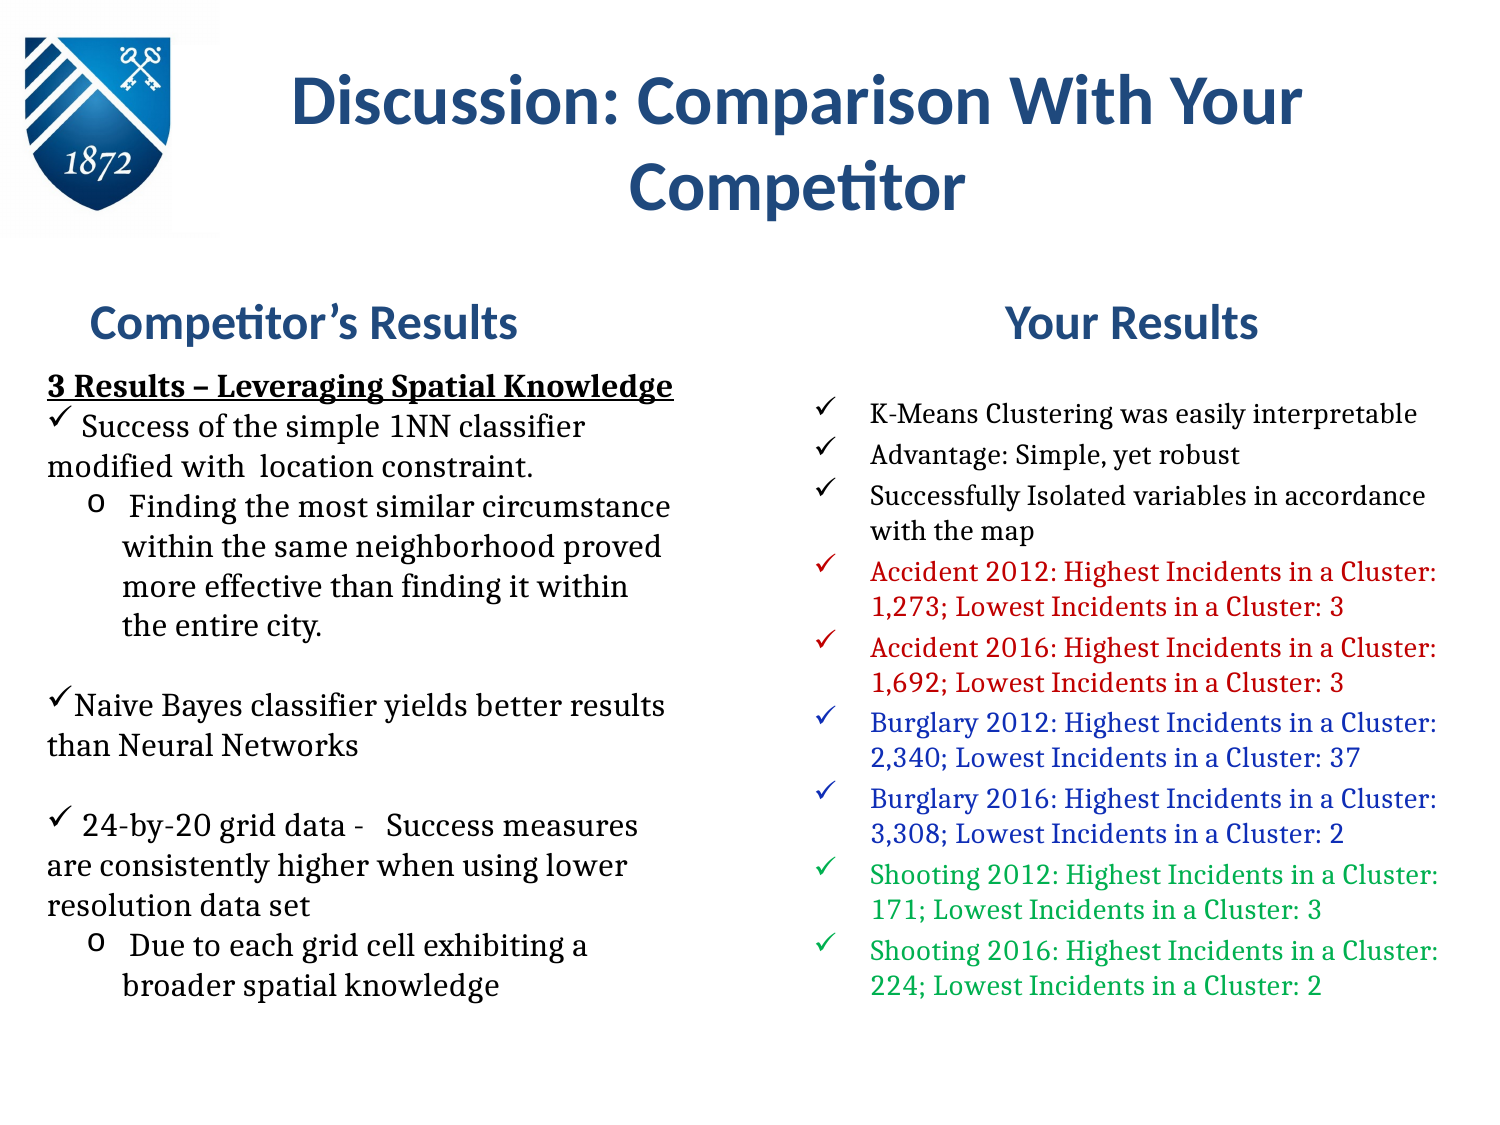

# Discussion: Comparison With Your Competitor
Competitor’s Results
Your Results
3 Results – Leveraging Spatial Knowledge
 Success of the simple 1NN classifier modified with  location constraint.
 Finding the most similar circumstance within the same neighborhood proved more effective than finding it within the entire city.

Naive Bayes classifier yields better results than Neural Networks

 24-by-20 grid data -   Success measures are consistently higher when using lower resolution data set
 Due to each grid cell exhibiting a broader spatial knowledge
K-Means Clustering was easily interpretable
Advantage: Simple, yet robust
Successfully Isolated variables in accordance with the map
Accident 2012: Highest Incidents in a Cluster: 1,273; Lowest Incidents in a Cluster: 3
Accident 2016: Highest Incidents in a Cluster: 1,692; Lowest Incidents in a Cluster: 3
Burglary 2012: Highest Incidents in a Cluster: 2,340; Lowest Incidents in a Cluster: 37
Burglary 2016: Highest Incidents in a Cluster: 3,308; Lowest Incidents in a Cluster: 2
Shooting 2012: Highest Incidents in a Cluster: 171; Lowest Incidents in a Cluster: 3
Shooting 2016: Highest Incidents in a Cluster: 224; Lowest Incidents in a Cluster: 2